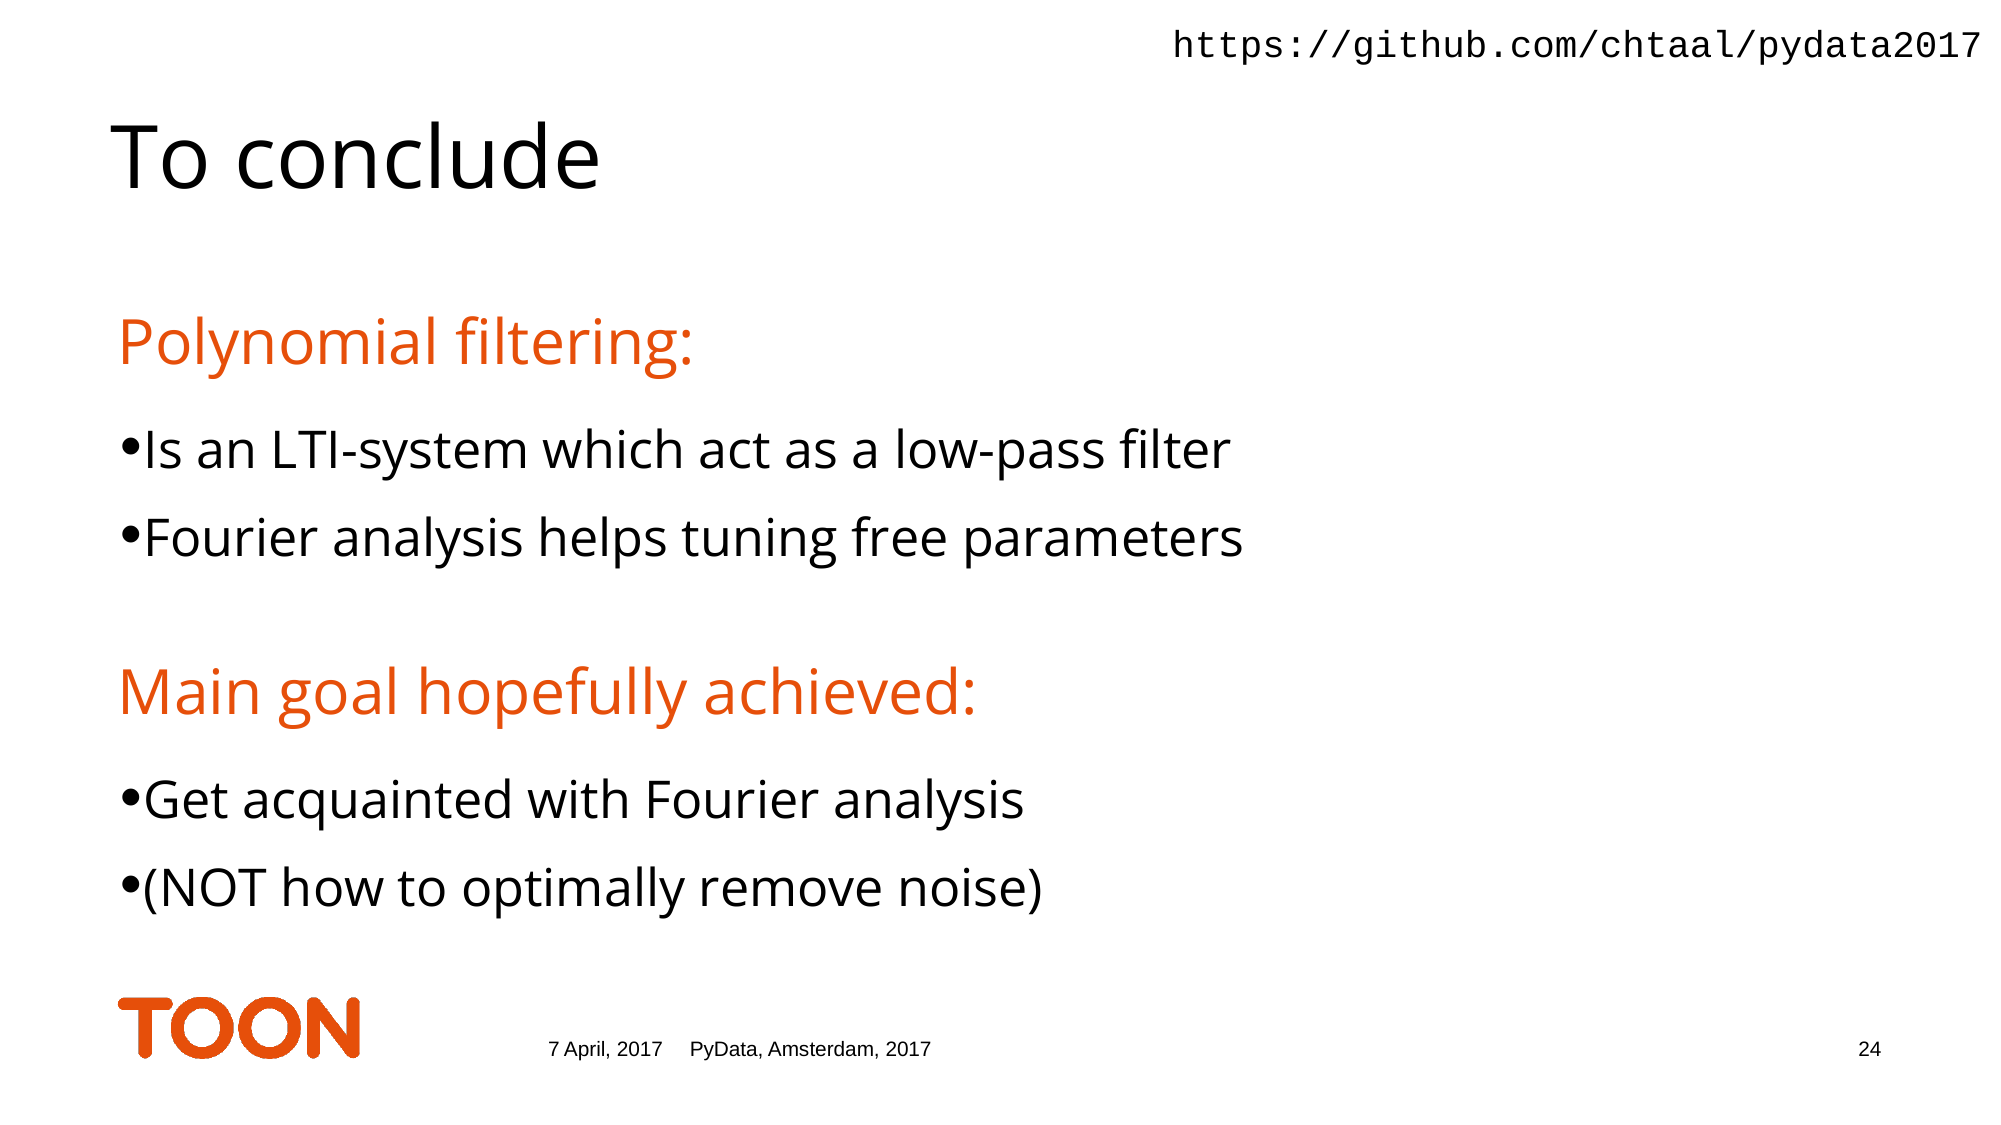

https://github.com/chtaal/pydata2017
# To conclude
Polynomial filtering:
Is an LTI-system which act as a low-pass filter
Fourier analysis helps tuning free parameters

Main goal hopefully achieved:
Get acquainted with Fourier analysis
(NOT how to optimally remove noise)
7 April, 2017
PyData, Amsterdam, 2017
24